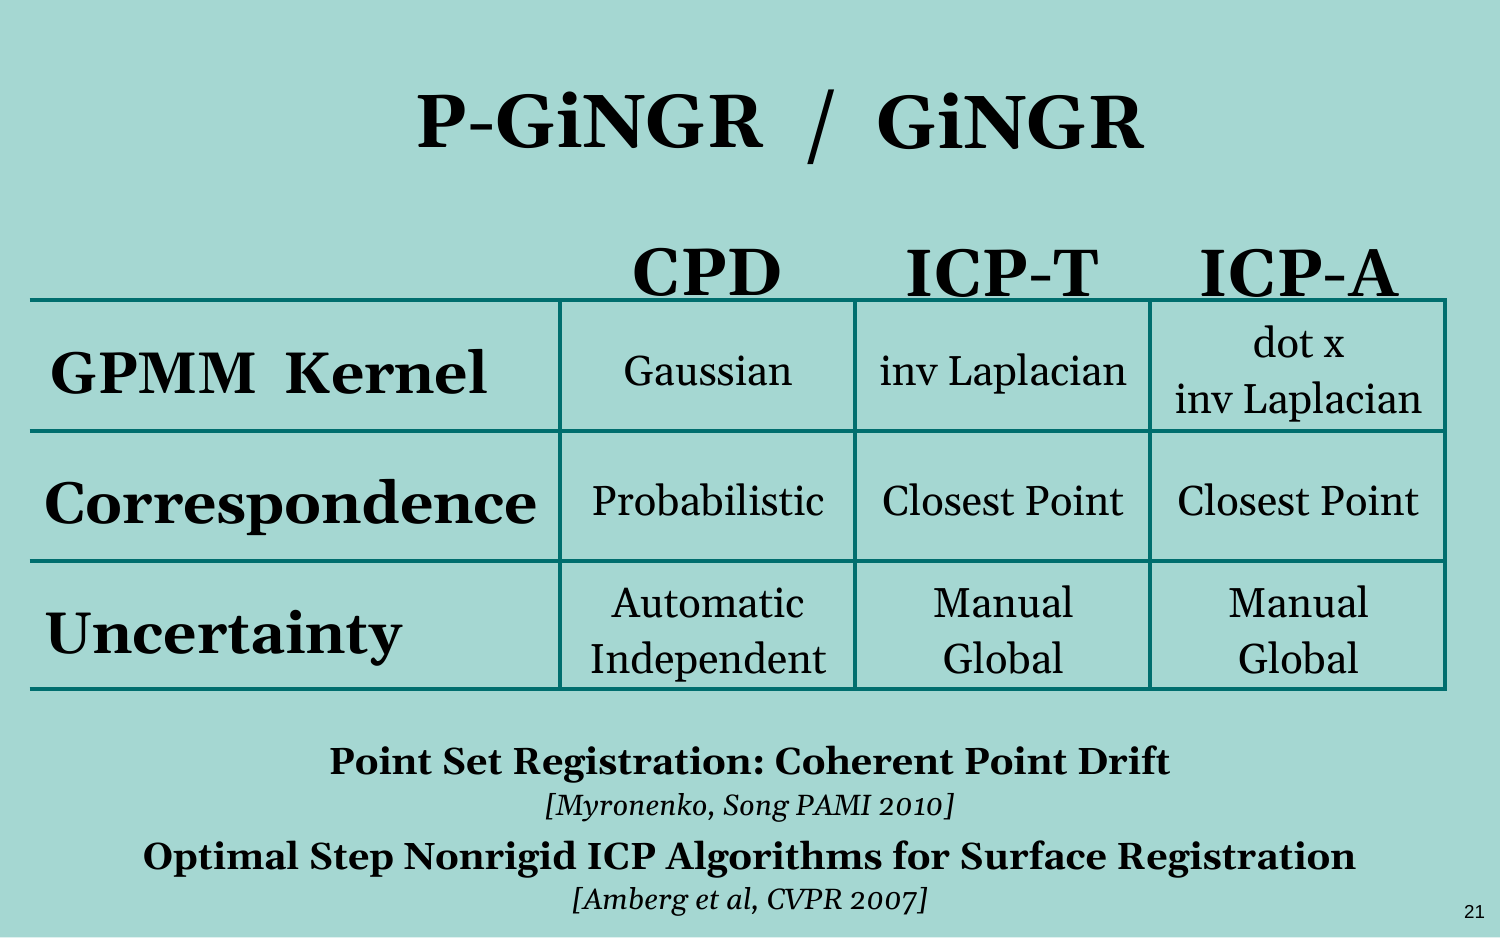

P-GiNGR
/  GiNGR
CPD
ICP-A
ICP-T

GPMM
Gaussian
inv Laplacian
dot x
inv Laplacian
Kernel
Correspondence
Probabilistic
Closest Point
Closest Point
Uncertainty
Automatic
Independent
Manual
Global
Manual
Global
Point Set Registration: Coherent Point Drift
[Myronenko, Song PAMI 2010]
Optimal Step Nonrigid ICP Algorithms for Surface Registration
[Amberg et al, CVPR 2007]
21